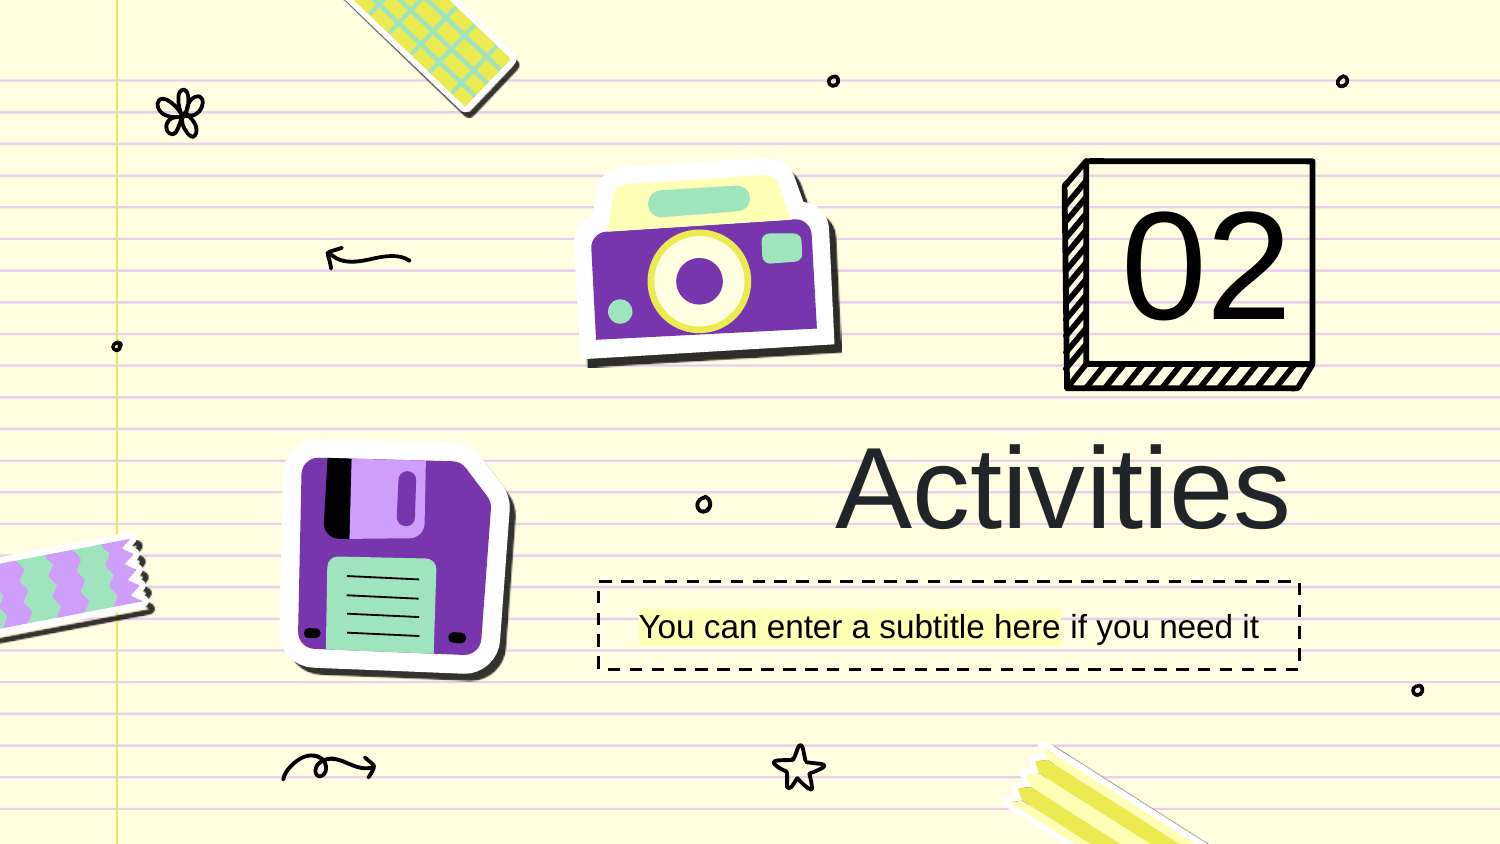

02

# Activities

You can enter a subtitle here if you need it